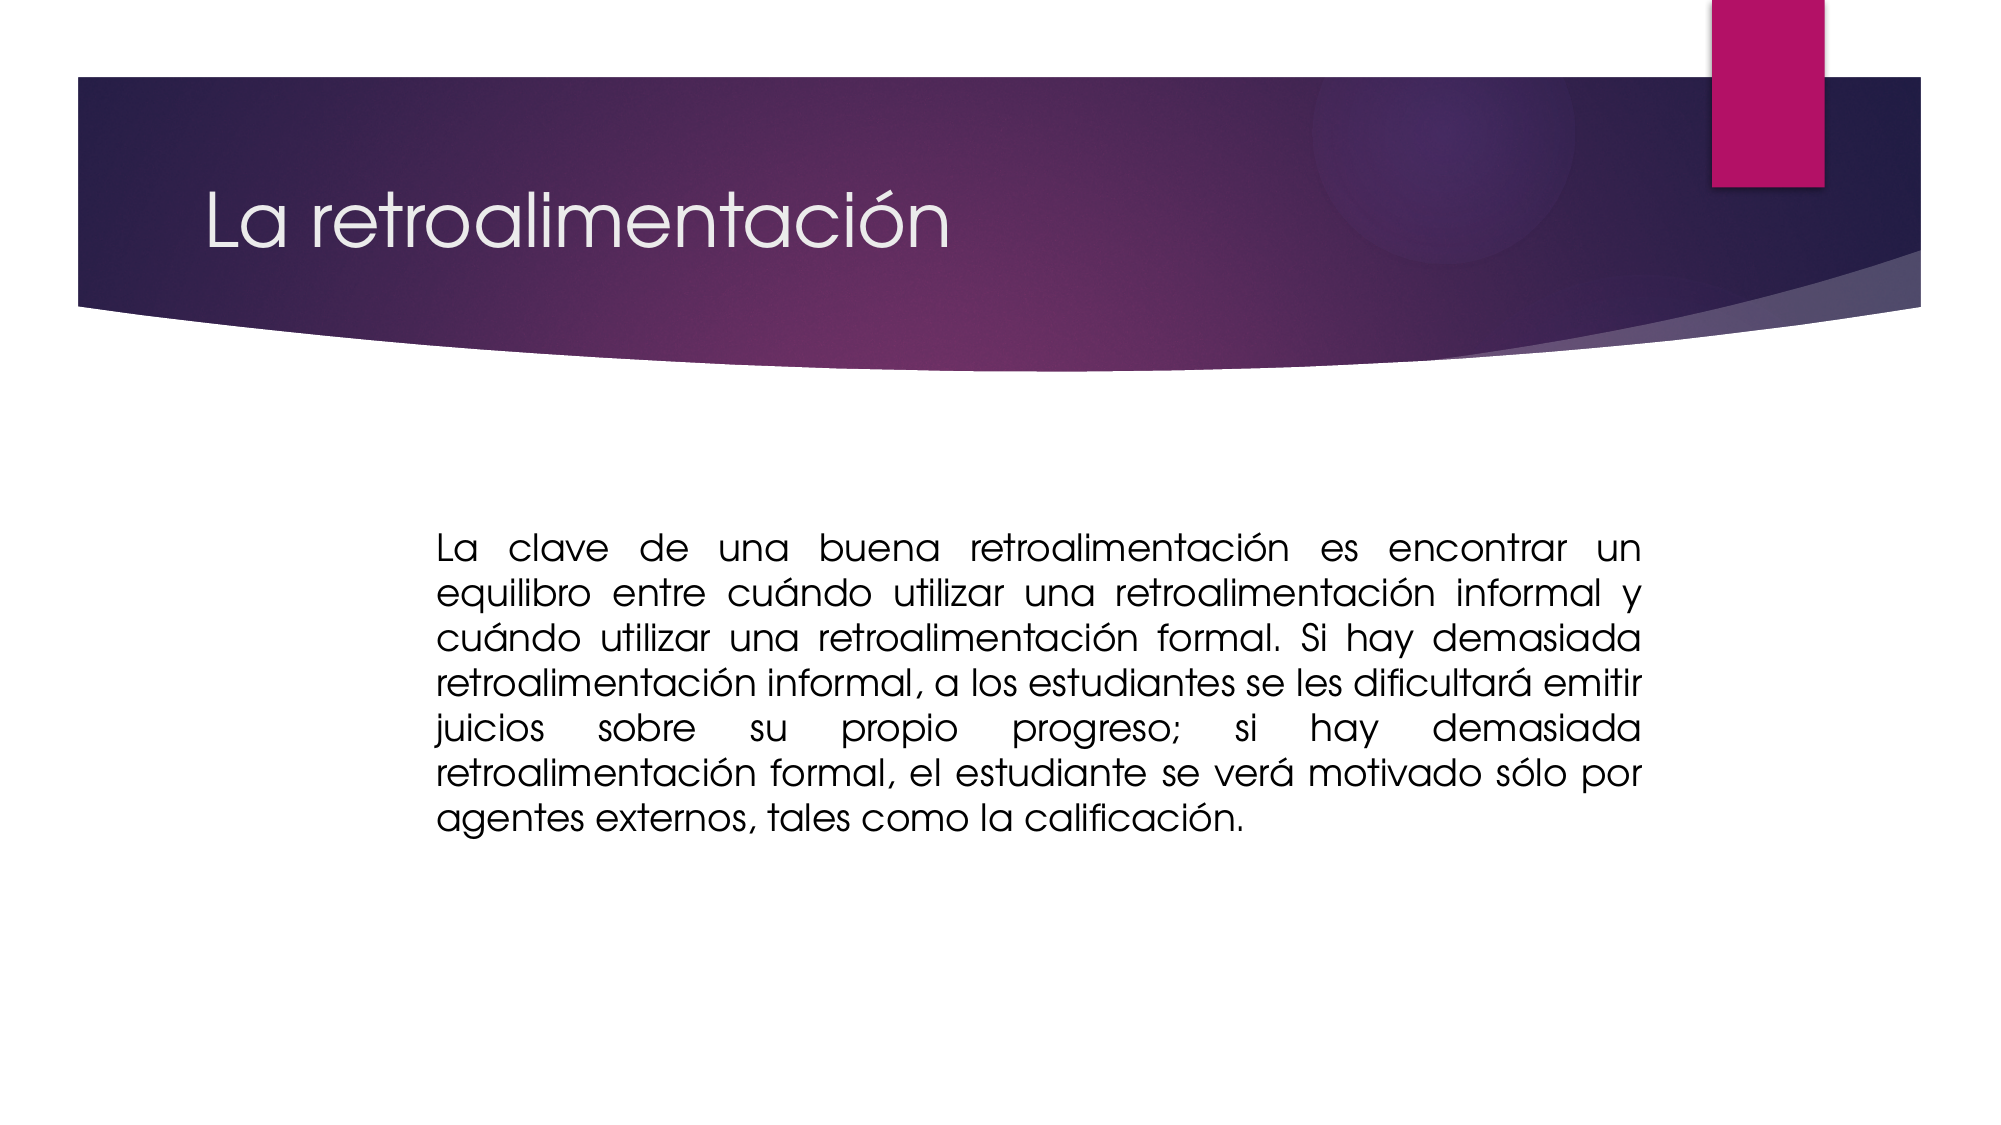

# La retroalimentación
La clave de una buena retroalimentación es encontrar un equilibro entre cuándo utilizar una retroalimentación informal y cuándo utilizar una retroalimentación formal. Si hay demasiada retroalimentación informal, a los estudiantes se les dificultará emitir juicios sobre su propio progreso; si hay demasiada retroalimentación formal, el estudiante se verá motivado sólo por agentes externos, tales como la calificación.